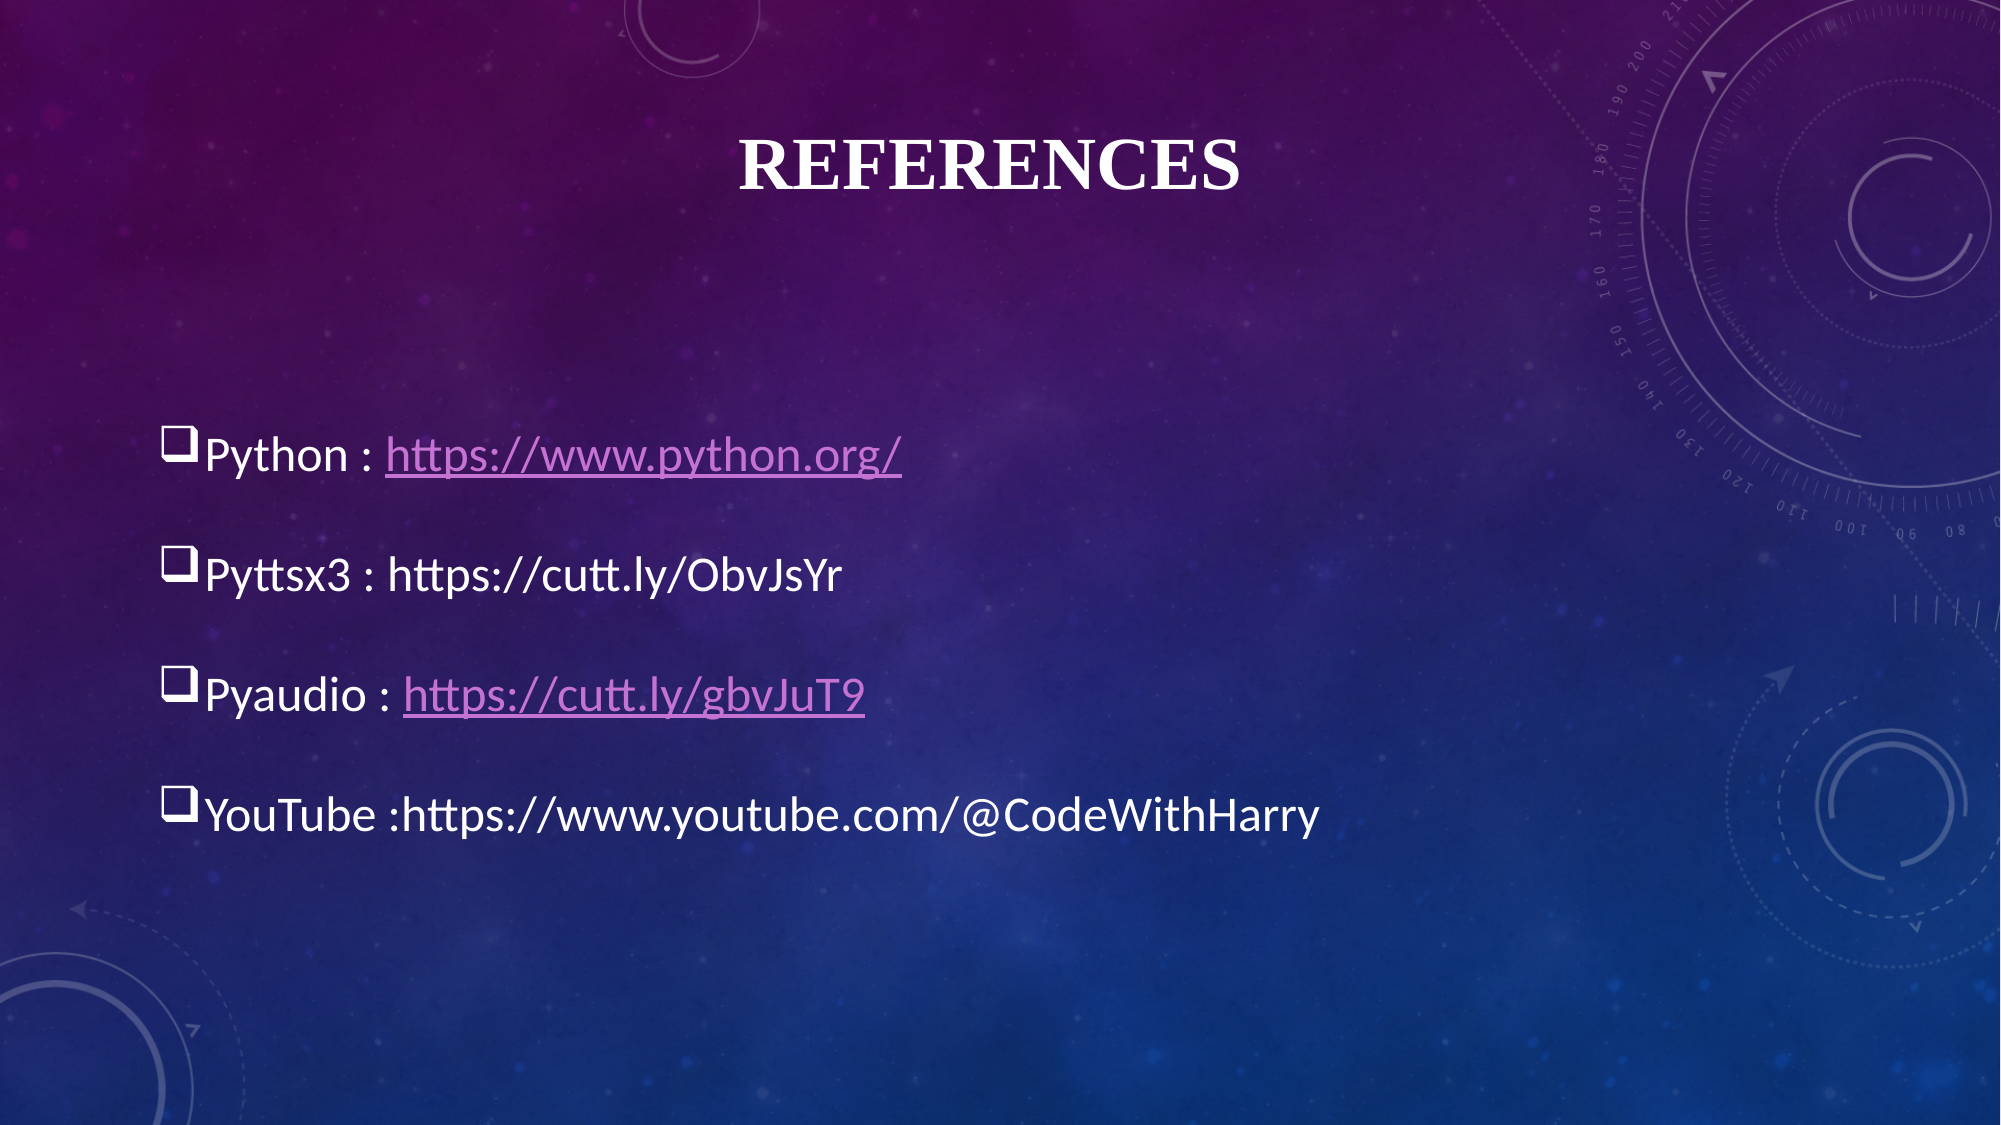

REFERENCES
Python : https://www.python.org/

Pyttsx3 : https://cutt.ly/ObvJsYr

Pyaudio : https://cutt.ly/gbvJuT9

YouTube :https://www.youtube.com/@CodeWithHarry